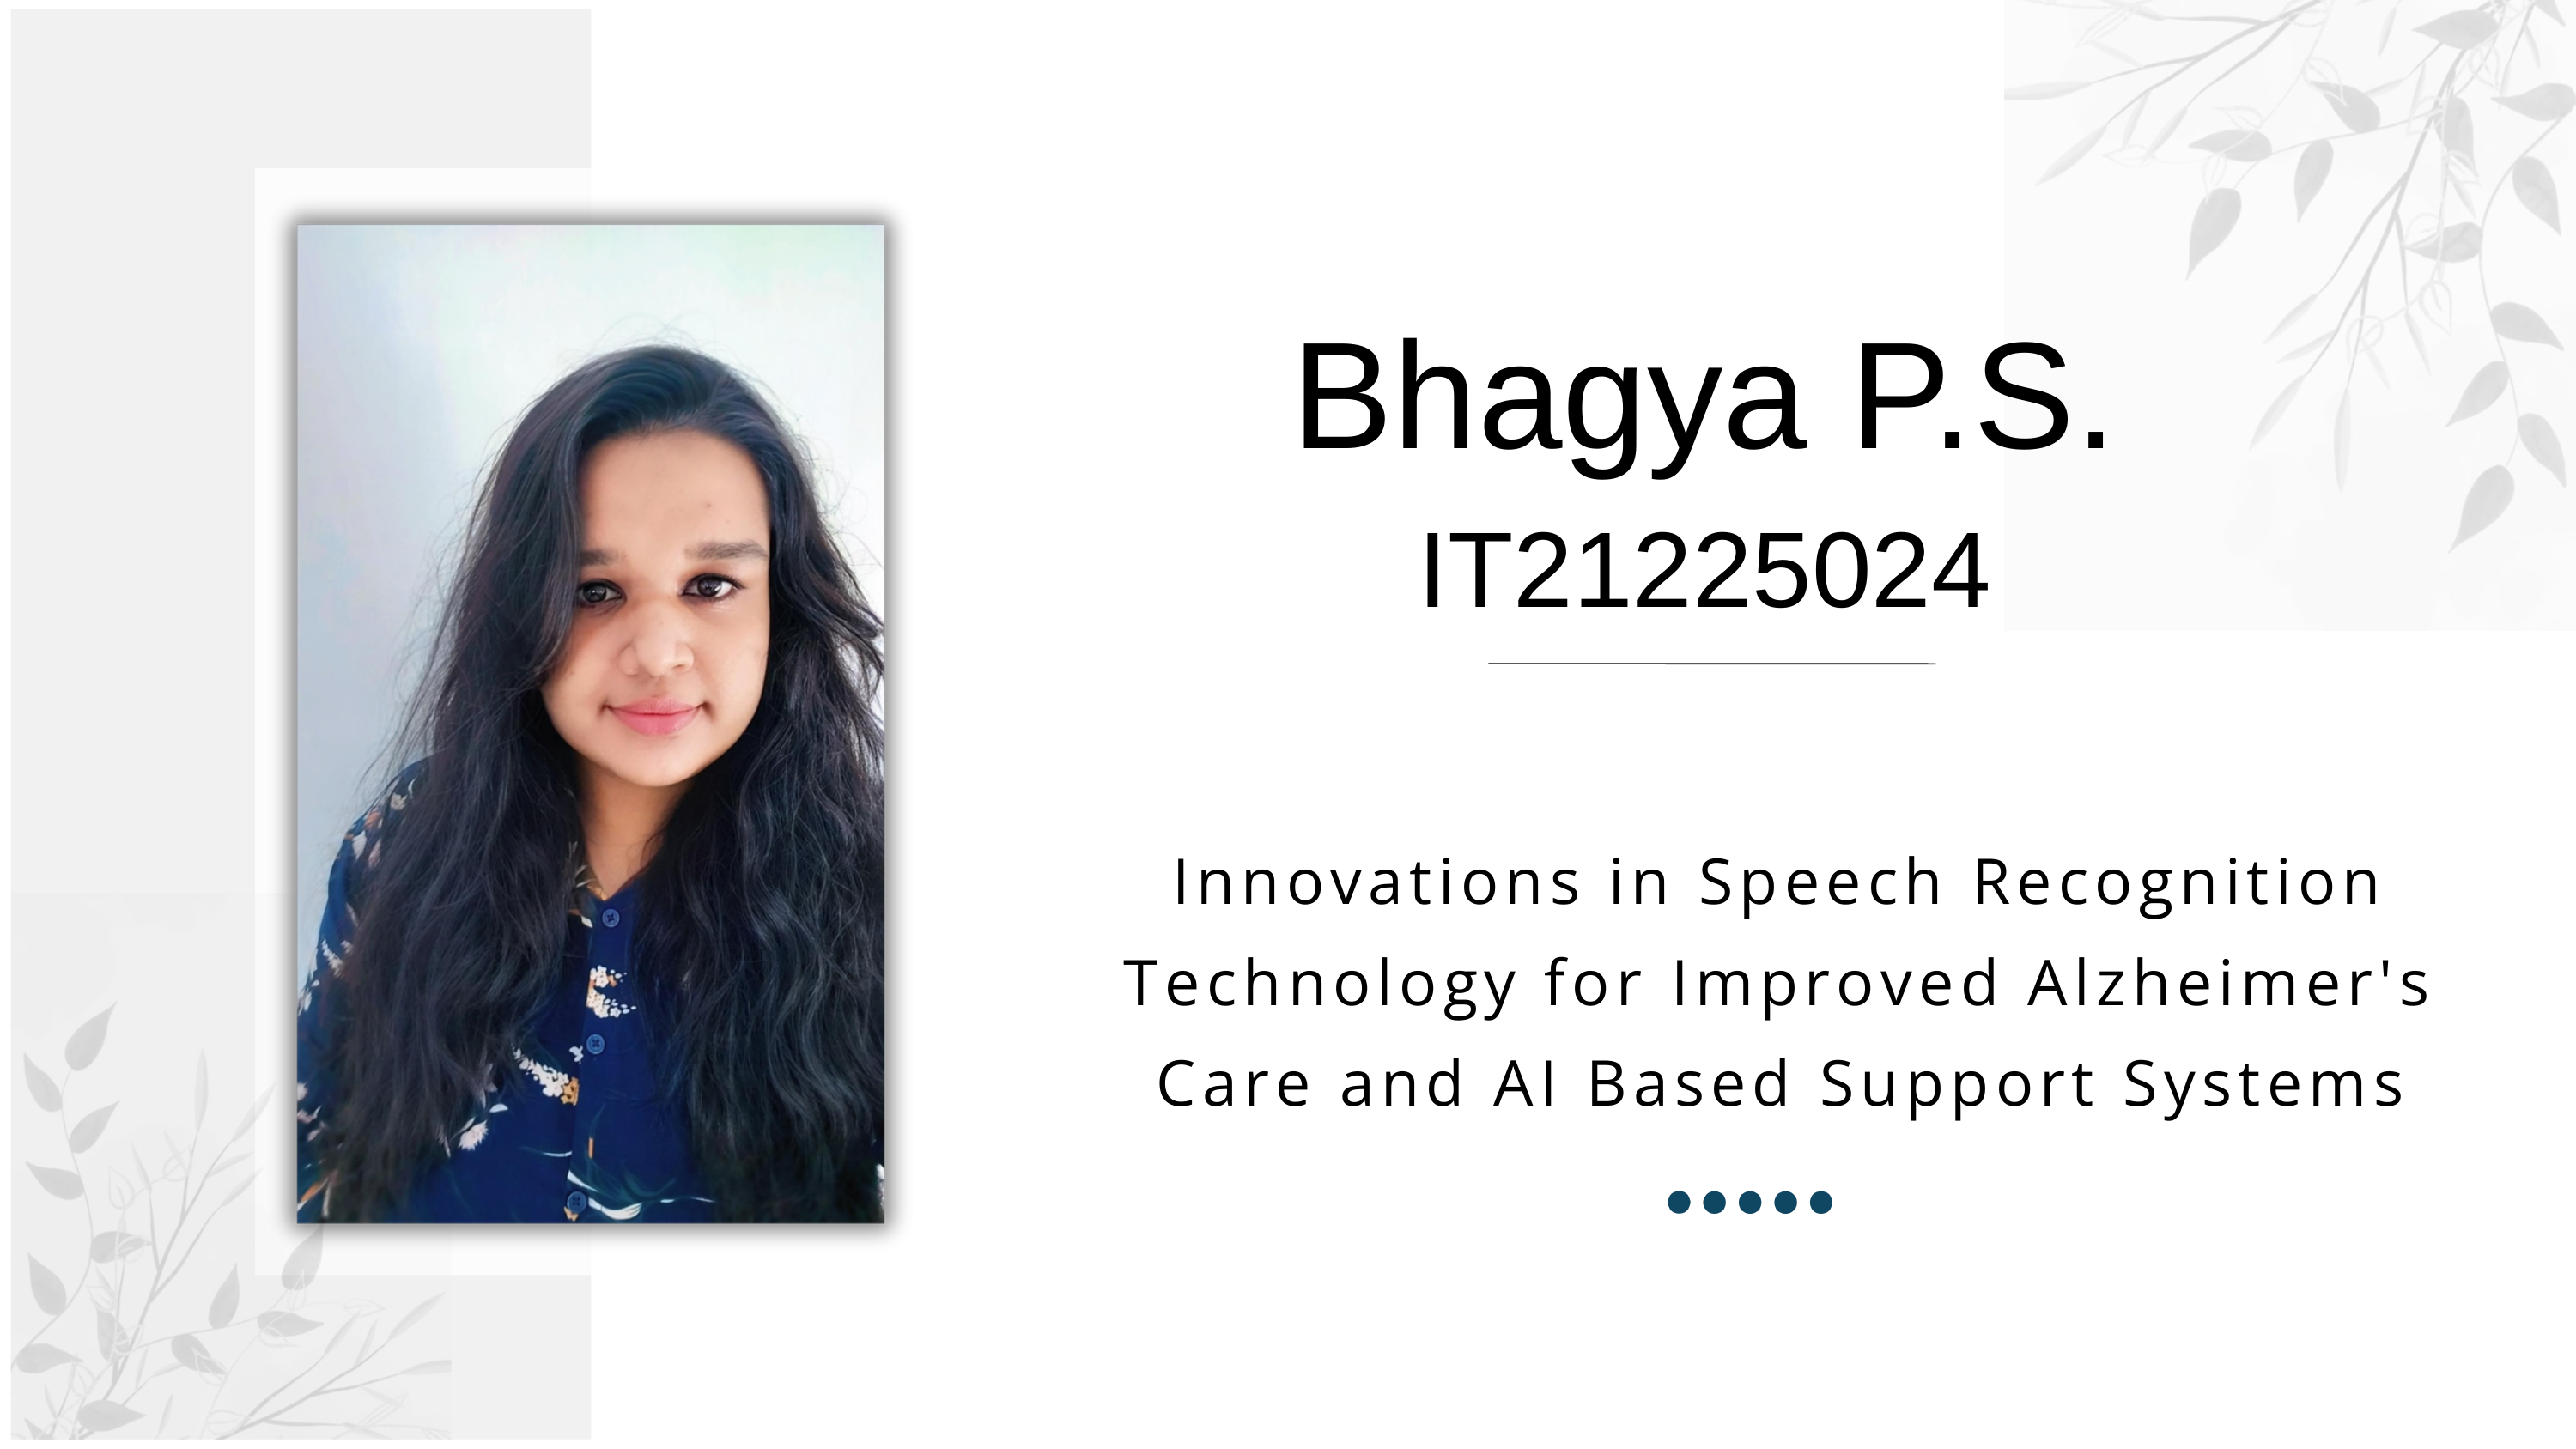

Bhagya P.S.
IT21225024

Innovations in Speech Recognition Technology for Improved Alzheimer's Care and AI Based Support Systems